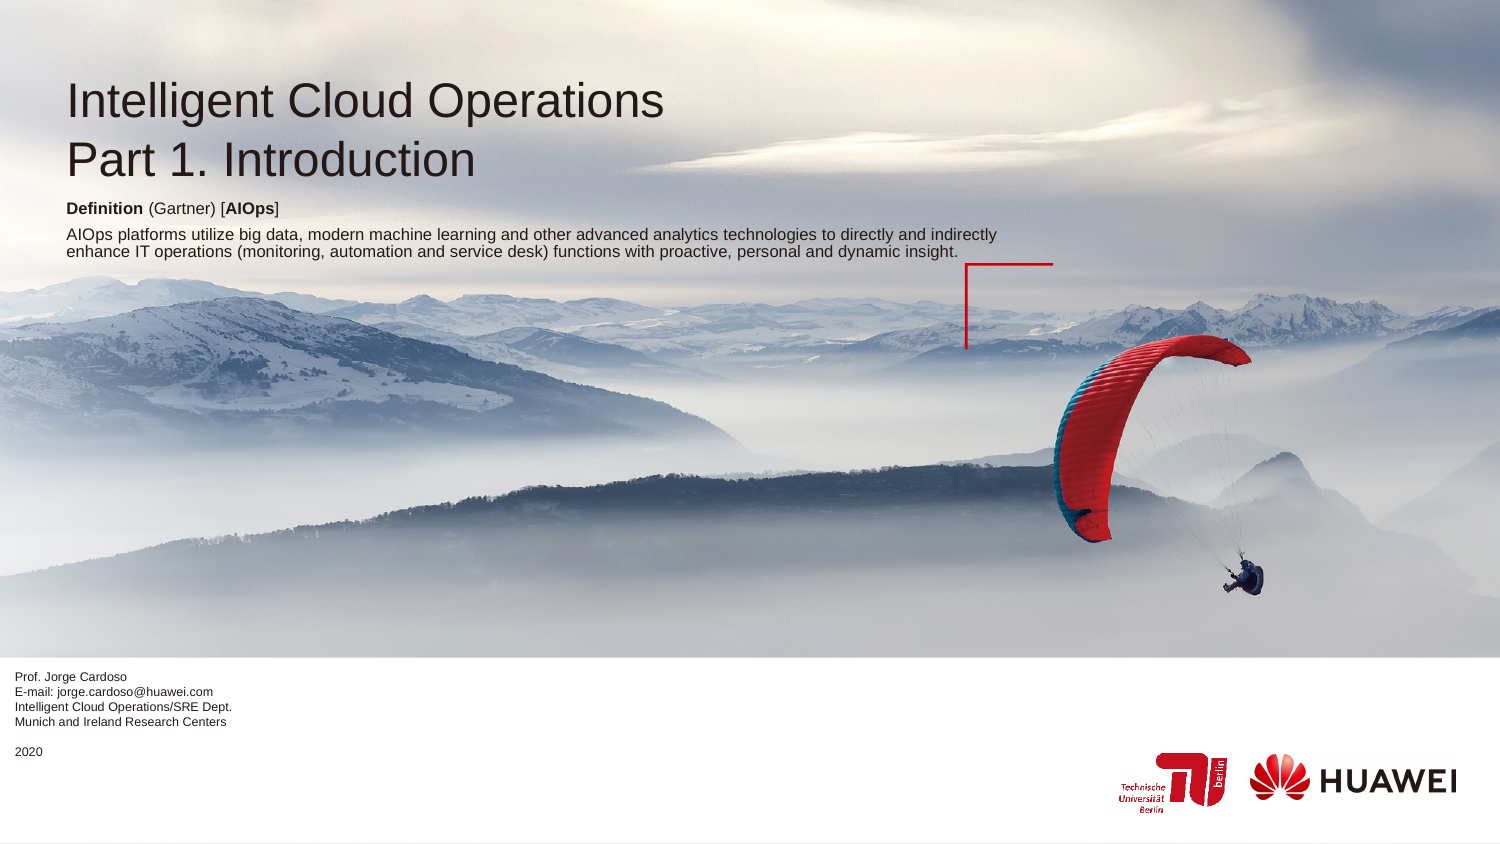

# Intelligent Cloud Operations Part 1. Introduction
Definition (Gartner) [AIOps]
AIOps platforms utilize big data, modern machine learning and other advanced analytics technologies to directly and indirectly enhance IT operations (monitoring, automation and service desk) functions with proactive, personal and dynamic insight.
Prof. Jorge Cardoso
E-mail: jorge.cardoso@huawei.com
Intelligent Cloud Operations/SRE Dept.
Munich and Ireland Research Centers

2020